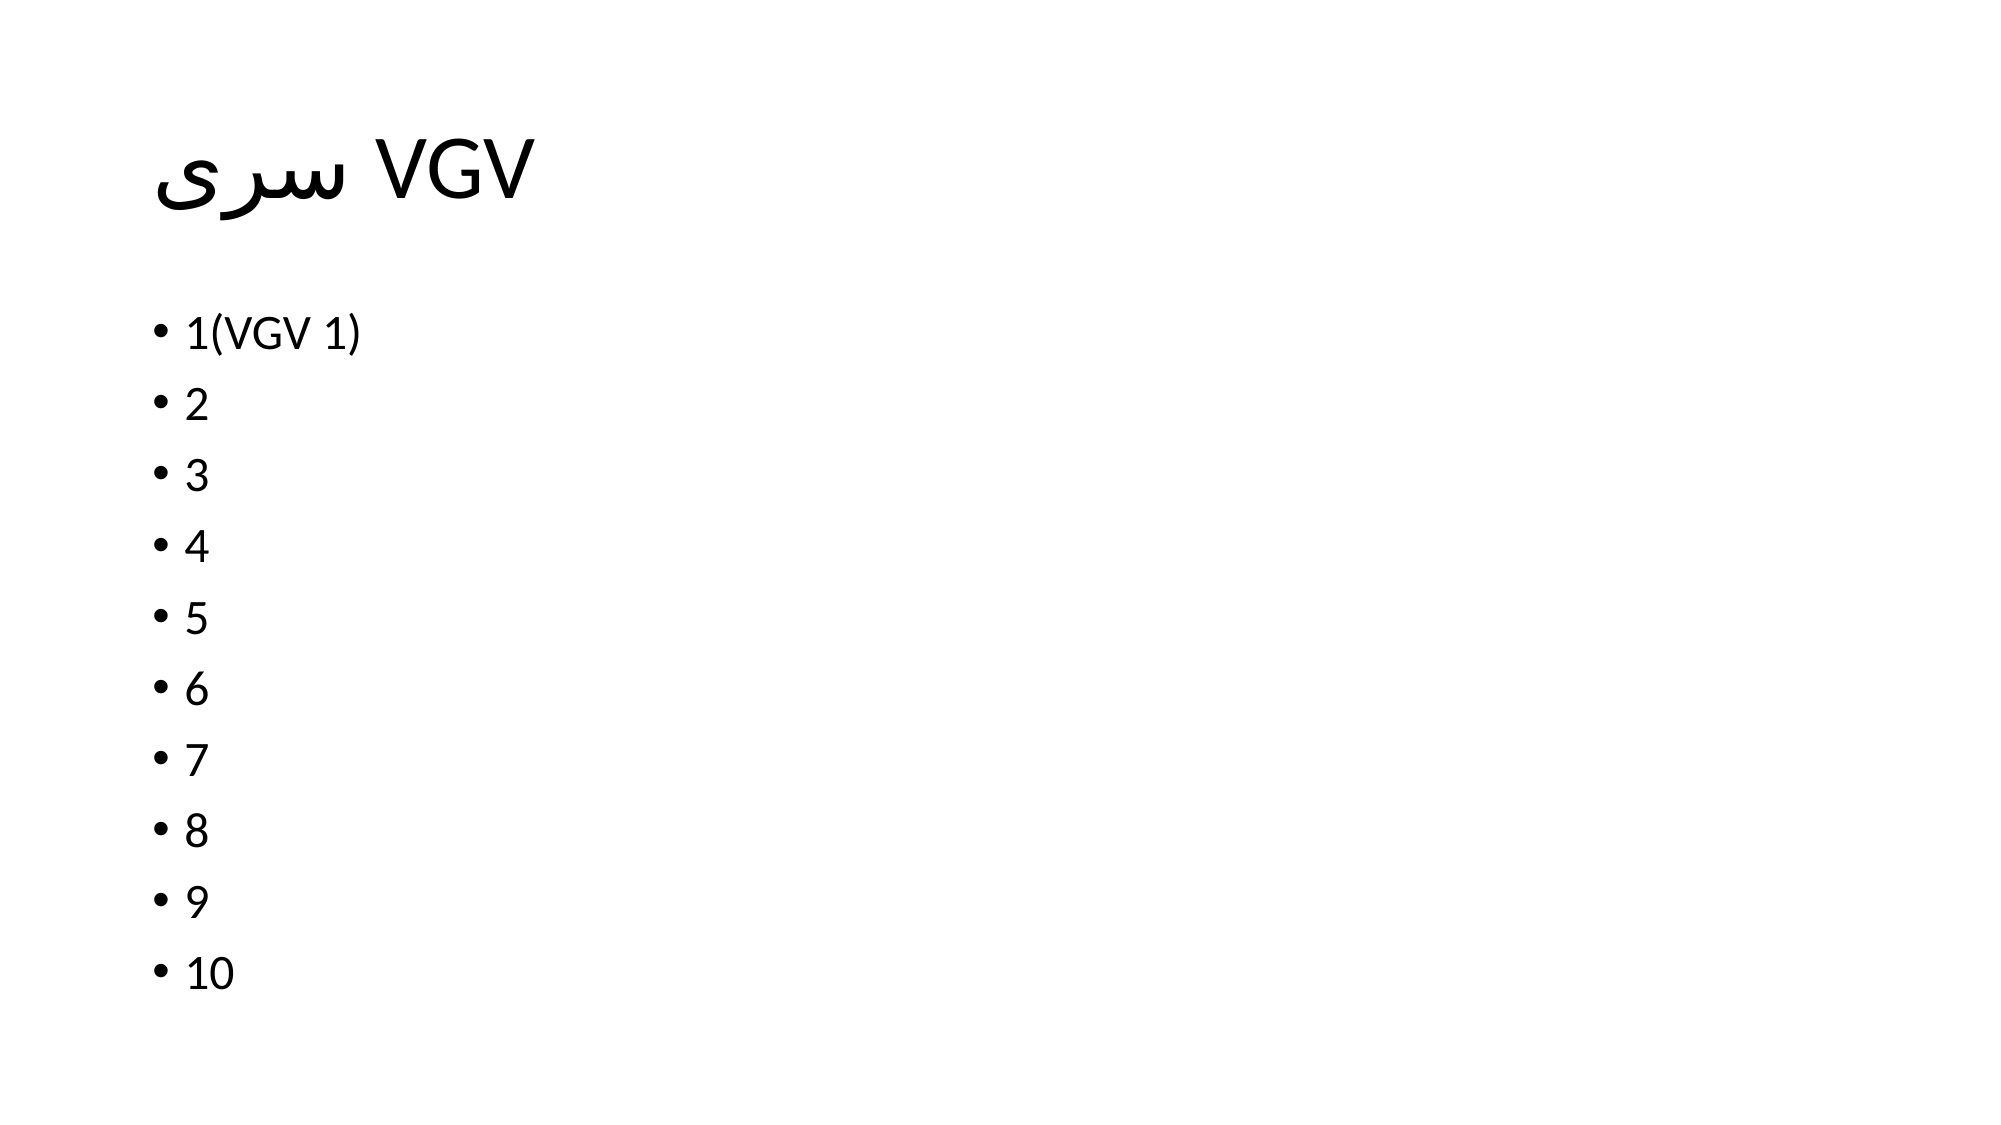

# سری VGV
1(VGV 1)
2
3
4
5
6
7
8
9
10